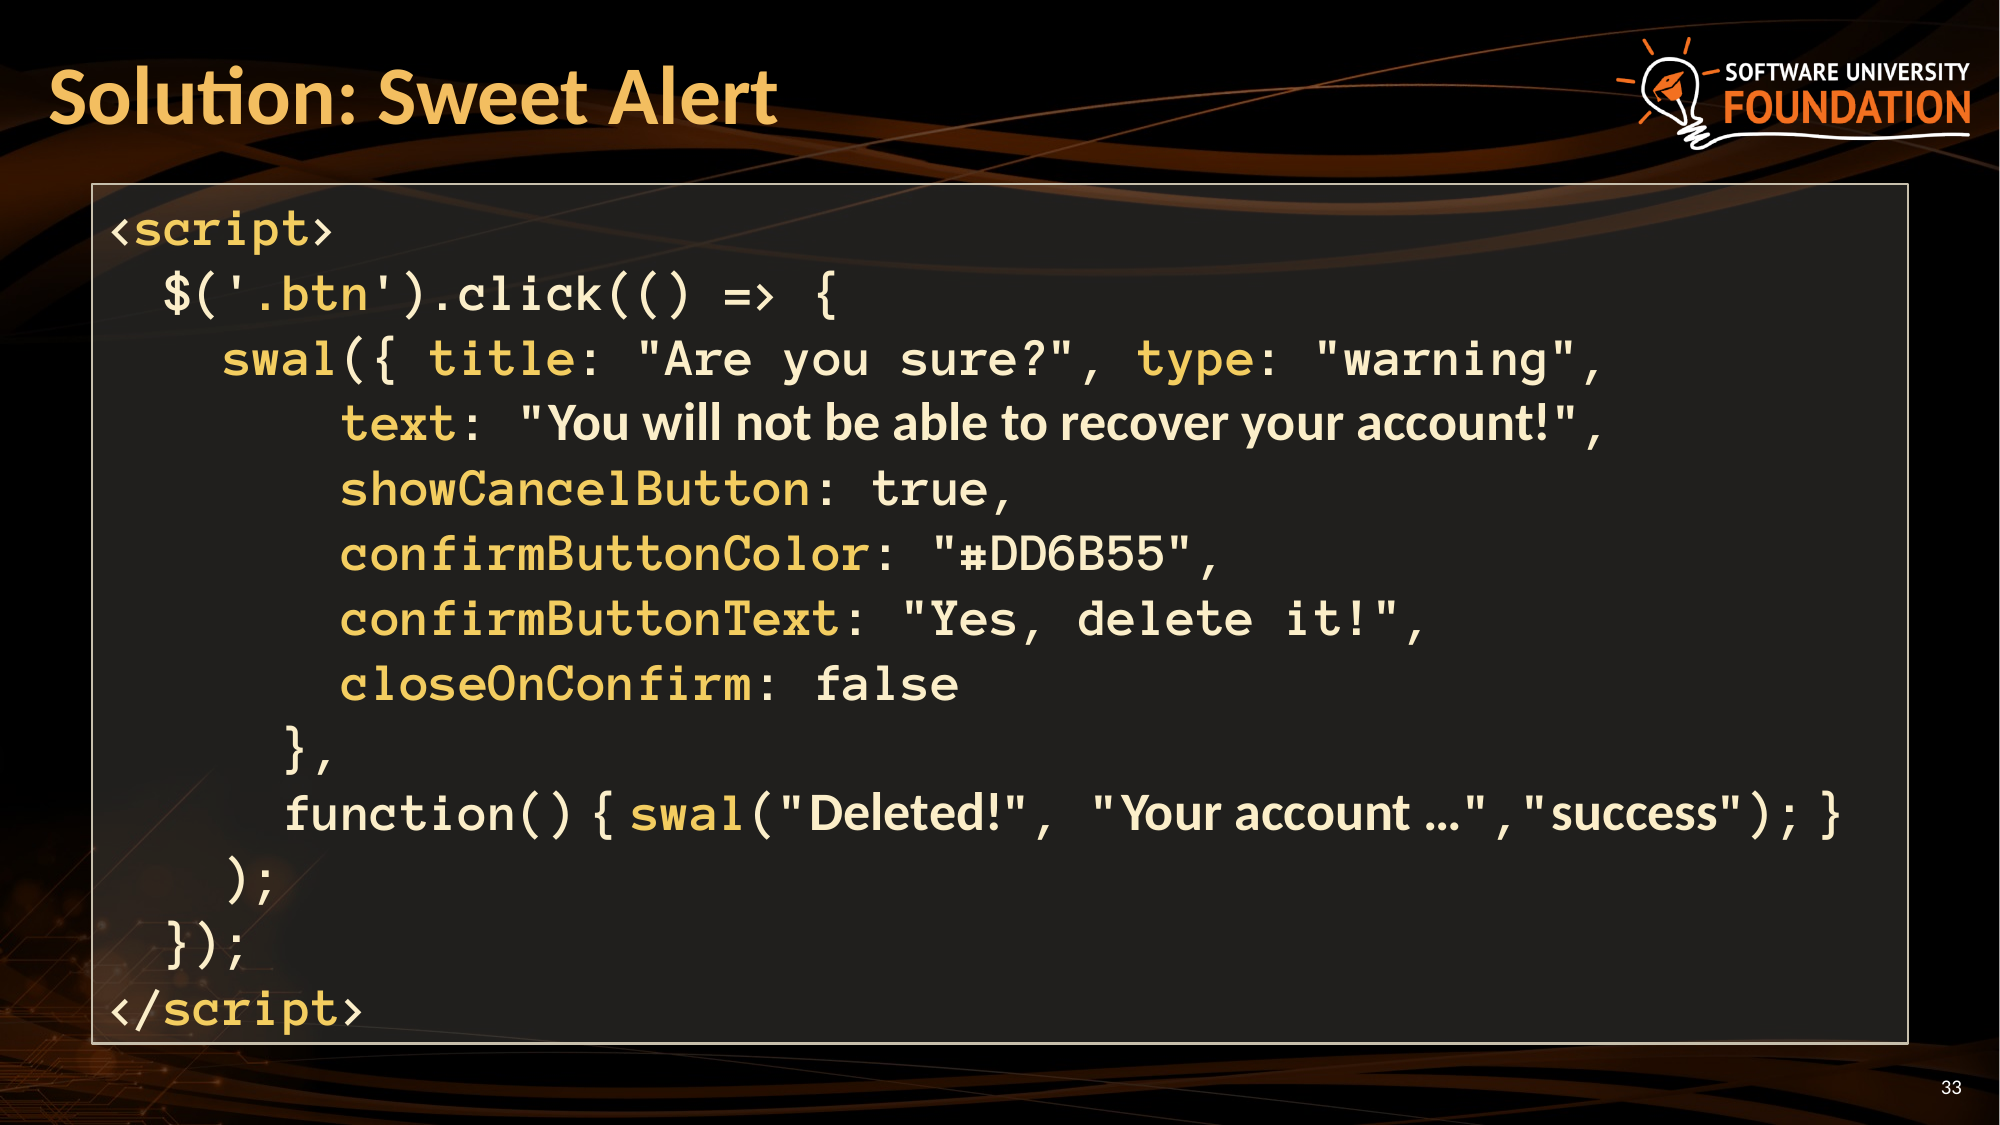

# Solution: Sweet Alert
<script>
  $('.btn').click(() => {
    swal({ title: "Are you sure?", type: "warning",
        text: "You will not be able to recover your account!",
        showCancelButton: true,
        confirmButtonColor: "#DD6B55",
        confirmButtonText: "Yes, delete it!",
        closeOnConfirm: false
      },
      function() { swal("Deleted!", "Your account …","success"); }
    );
  });
</script>
33